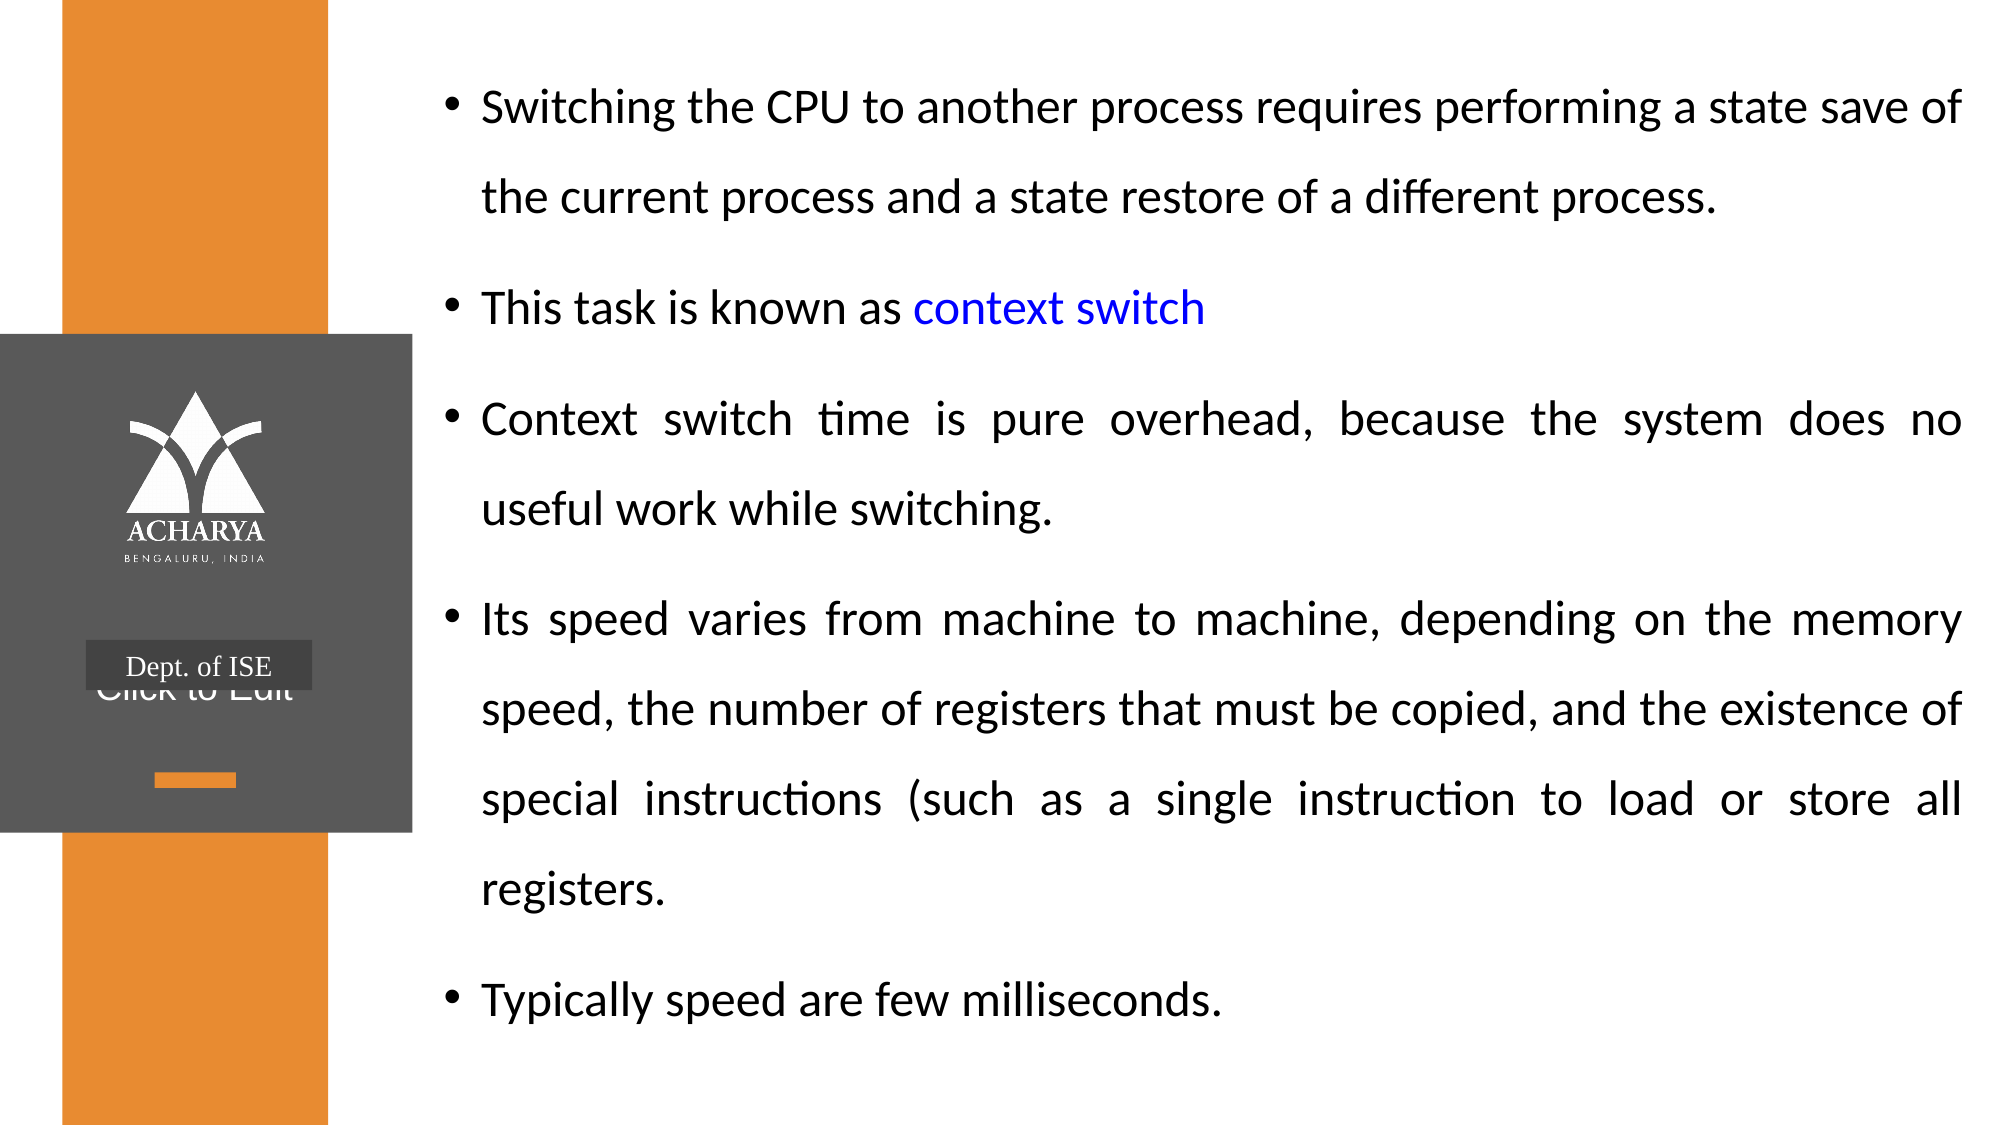

Switching the CPU to another process requires performing a state save of the current process and a state restore of a different process.
This task is known as context switch
Context switch time is pure overhead, because the system does no useful work while switching.
Its speed varies from machine to machine, depending on the memory speed, the number of registers that must be copied, and the existence of special instructions (such as a single instruction to load or store all registers.
Typically speed are few milliseconds.
Dept. of ISE